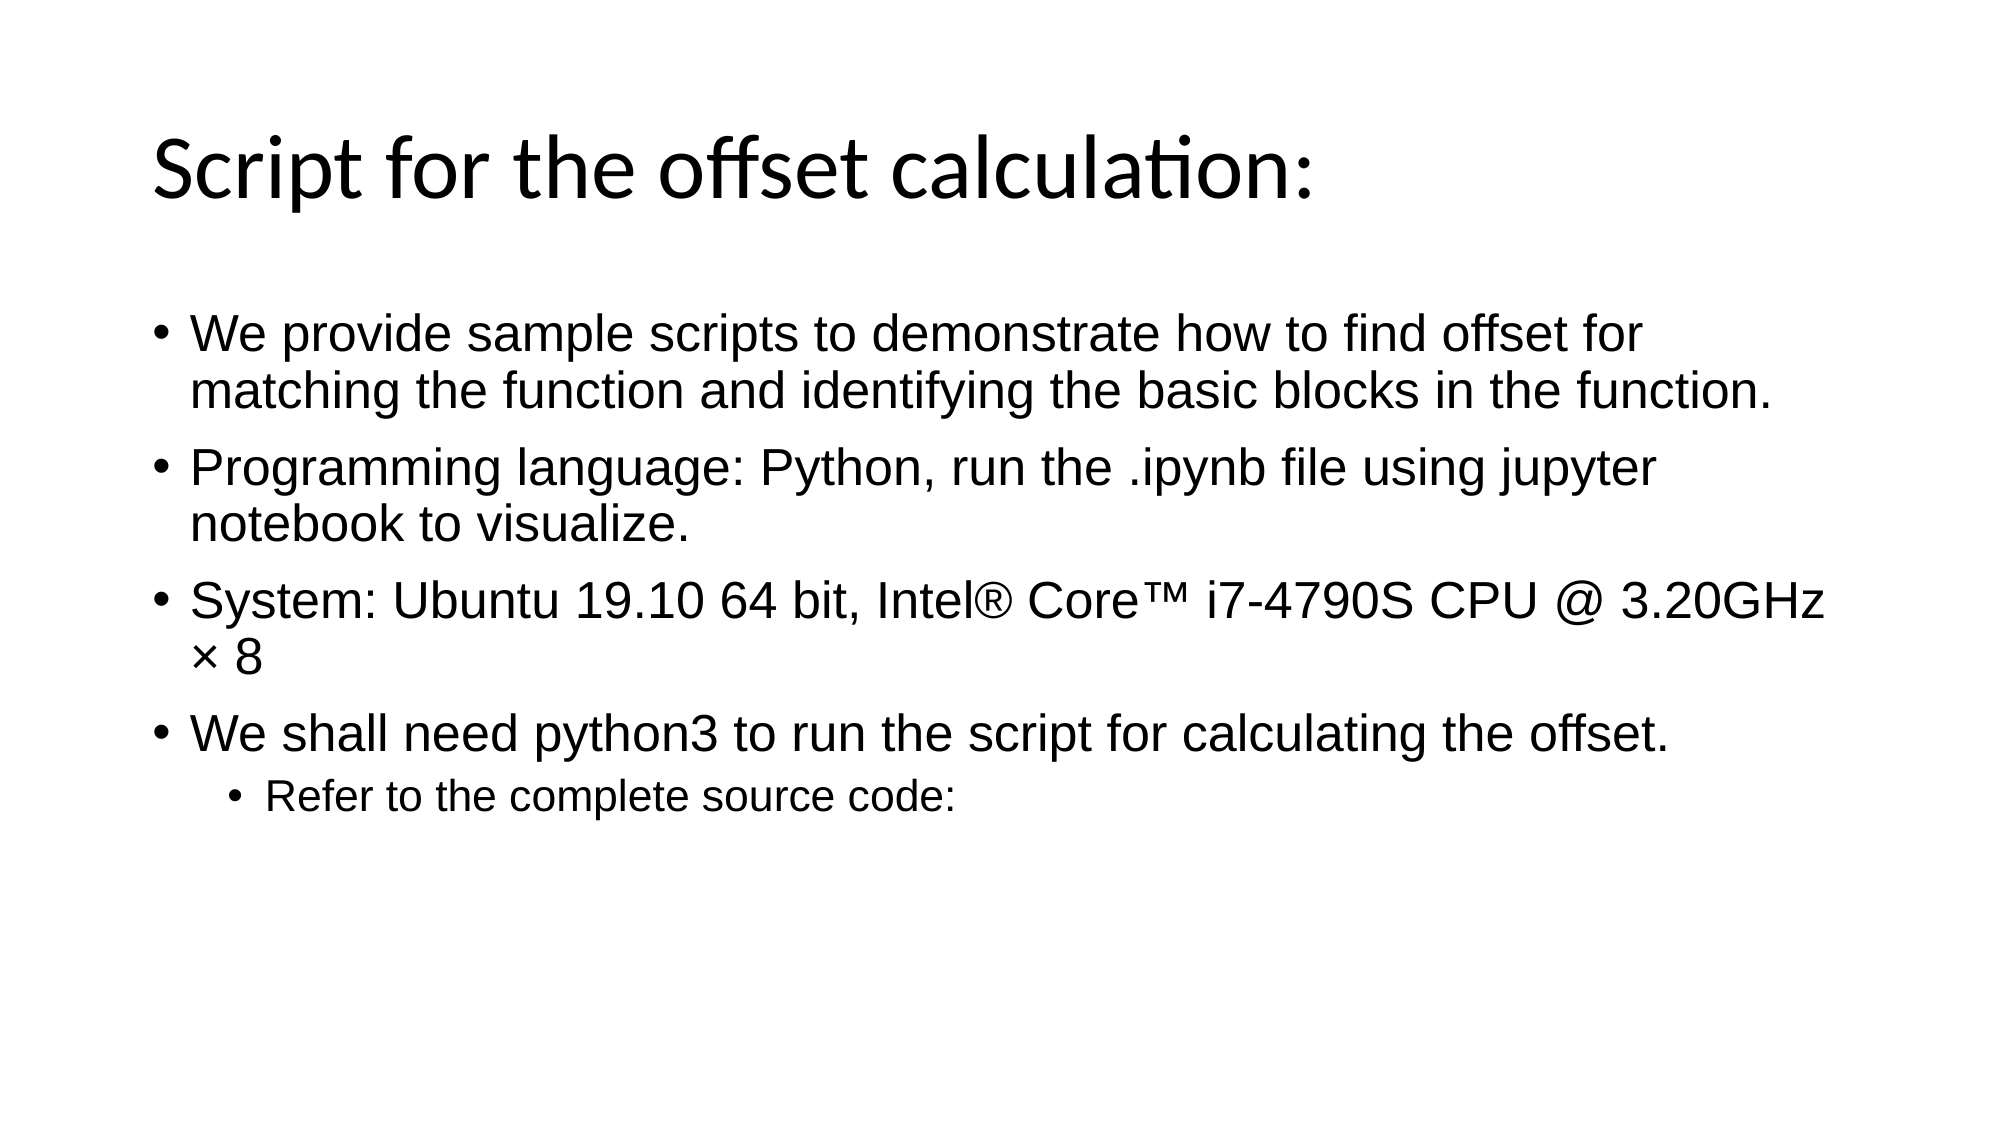

# Script for the offset calculation:
We provide sample scripts to demonstrate how to find offset for matching the function and identifying the basic blocks in the function.
Programming language: Python, run the .ipynb file using jupyter notebook to visualize.
System: Ubuntu 19.10 64 bit, Intel® Core™ i7-4790S CPU @ 3.20GHz × 8
We shall need python3 to run the script for calculating the offset.
Refer to the complete source code: